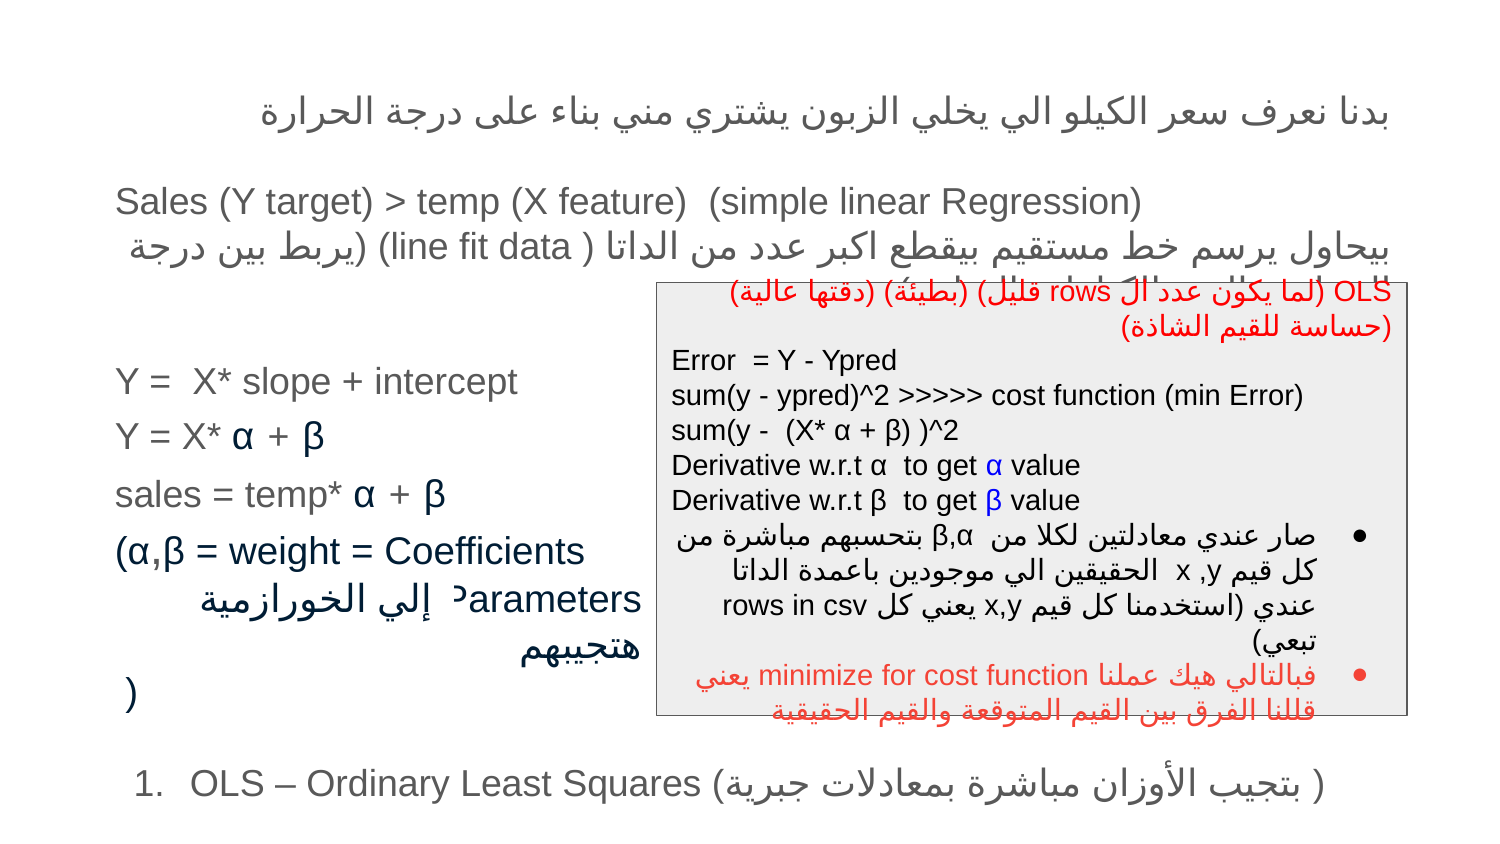

بدنا نعرف سعر الكيلو الي يخلي الزبون يشتري مني بناء على درجة الحرارة

Sales (Y target) > temp (X feature)  (simple linear Regression)
بيحاول يرسم خط مستقيم بيقطع اكبر عدد من الداتا ( line fit data) (يربط بين درجة الحرارة والعدد الكيلوات المباعة)

Y =  X* slope + intercept
Y = X* α + β
sales = temp* α + β
(α,β = weight = Coefficients
Parameters إلي الخورازمية هتجيبهم
 )

OLS – Ordinary Least Squares (بتجيب الأوزان مباشرة بمعادلات جبرية )

OLS (لما يكون عدد ال rows قليل) (بطيئة) (دقتها عالية) (حساسة للقيم الشاذة)
Error  = Y - Ypred
sum(y - ypred)^2 >>>>> cost function (min Error)
sum(y -  (X* α + β) )^2
Derivative w.r.t α  to get α value
Derivative w.r.t β  to get β value
صار عندي معادلتين لكلا من  β,α بتحسبهم مباشرة من كل قيم x ,y  الحقيقين الي موجودين باعمدة الداتا عندي (استخدمنا كل قيم x,y يعني كل rows in csv تبعي)
فبالتالي هيك عملنا minimize for cost function يعني قللنا الفرق بين القيم المتوقعة والقيم الحقيقية